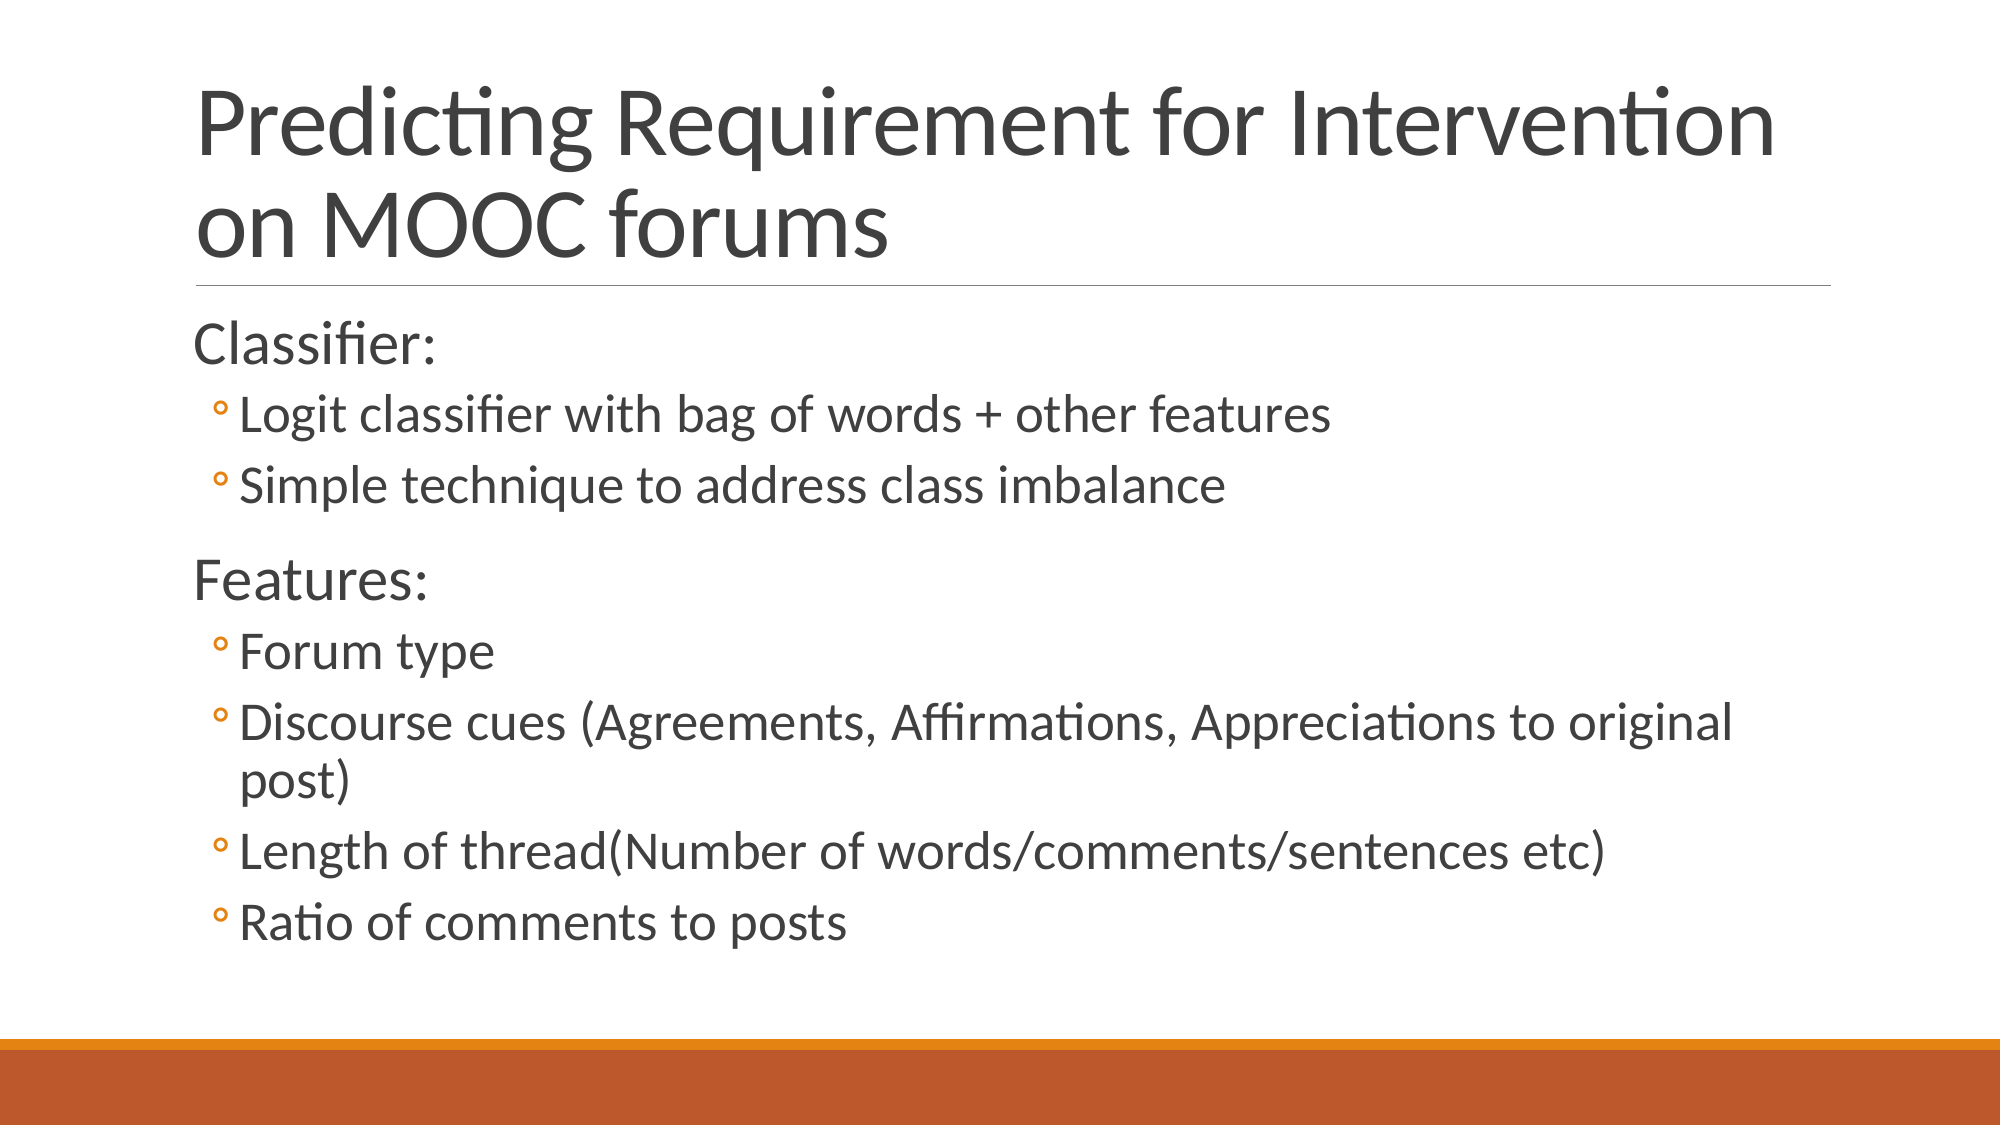

# Predicting Requirement for Intervention on MOOC forums
Classifier:
Logit classifier with bag of words + other features
Simple technique to address class imbalance
Features:
Forum type
Discourse cues (Agreements, Affirmations, Appreciations to original post)
Length of thread(Number of words/comments/sentences etc)
Ratio of comments to posts